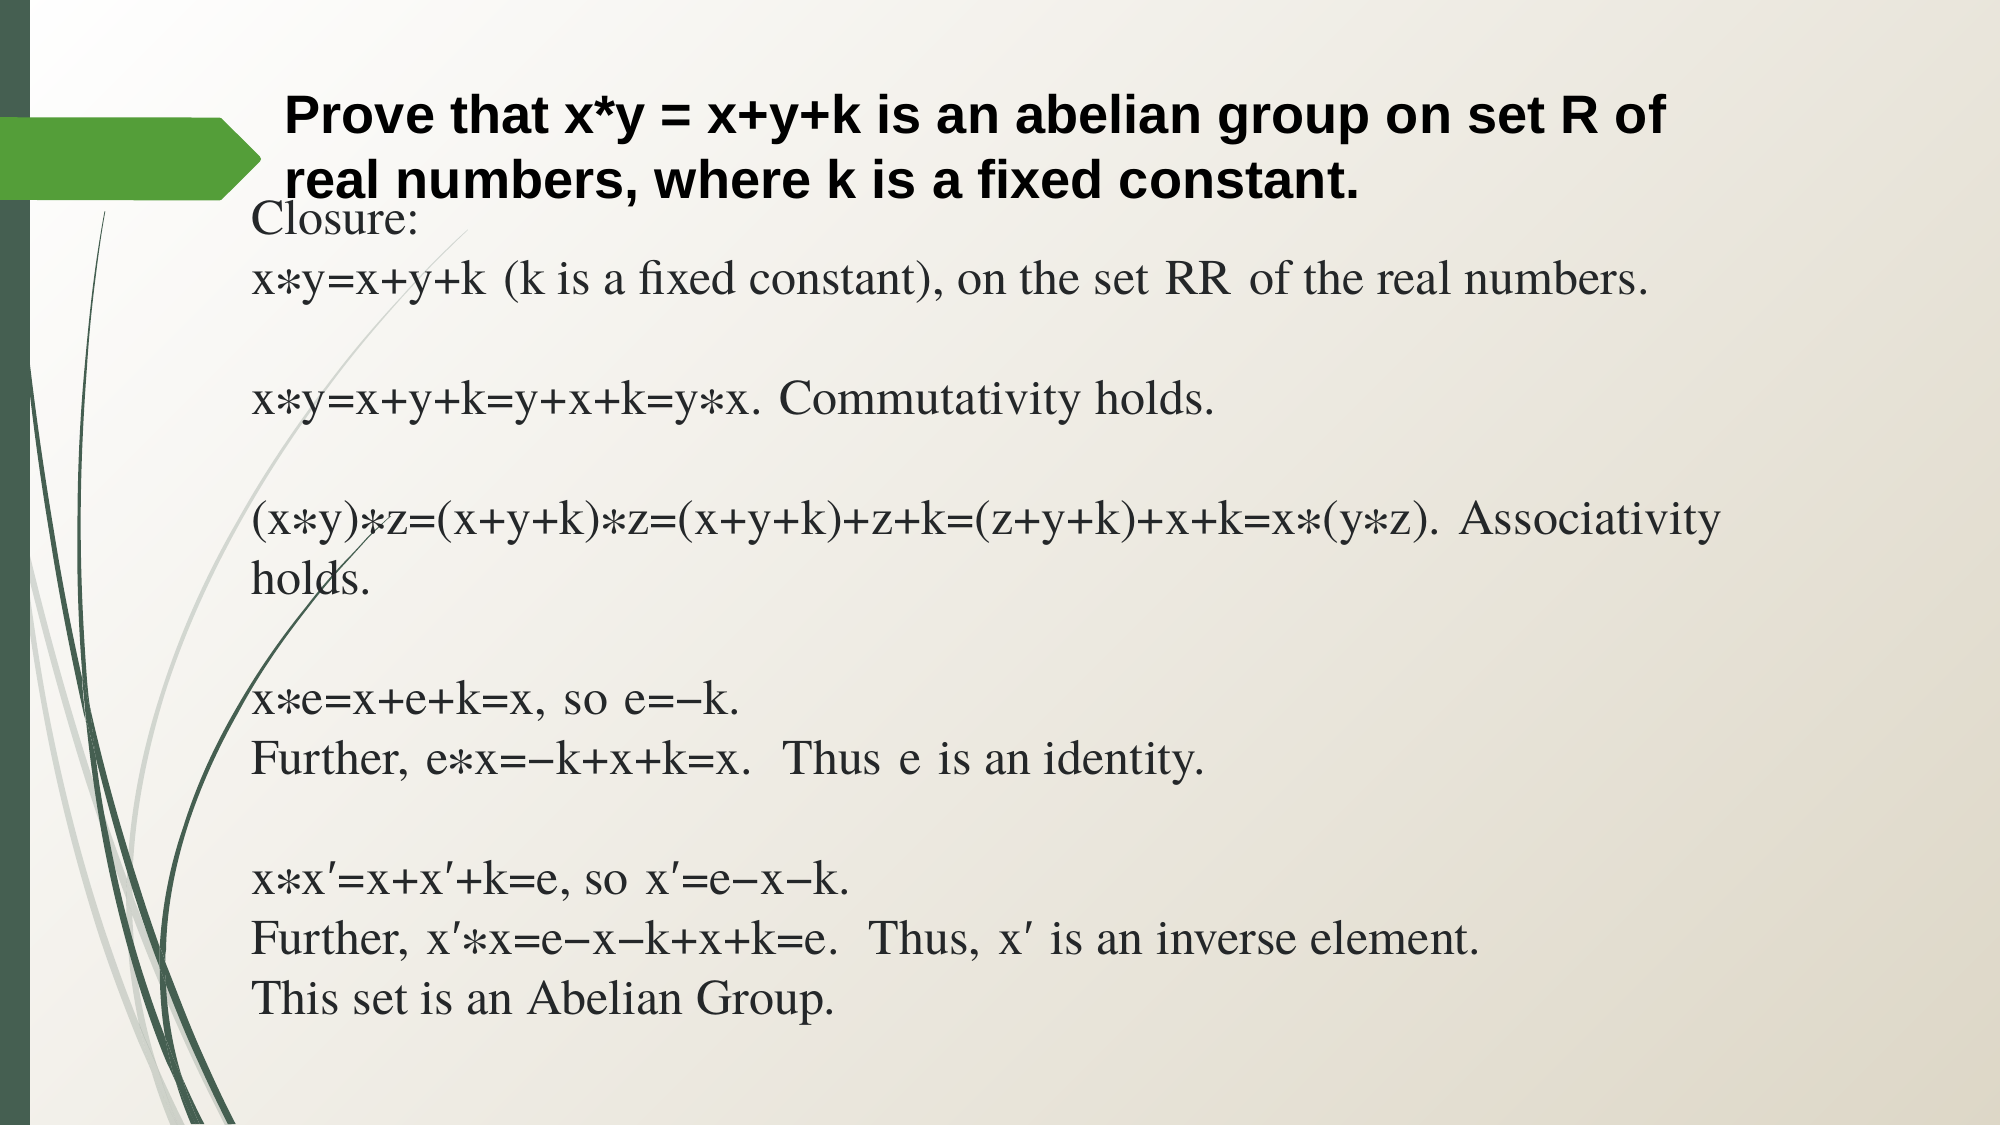

Prove that x*y = x+y+k is an abelian group on set R of real numbers, where k is a fixed constant.
Closure:
x∗y=x+y+k (k is a fixed constant), on the set RR of the real numbers.

x∗y=x+y+k=y+x+k=y∗x. Commutativity holds.

(x∗y)∗z=(x+y+k)∗z=(x+y+k)+z+k=(z+y+k)+x+k=x∗(y∗z). Associativity holds.

x∗e=x+e+k=x, so e=−k.
Further, e∗x=−k+x+k=x.  Thus e is an identity.

x∗x′=x+x′+k=e, so x′=e−x−k.
Further, x′∗x=e−x−k+x+k=e.  Thus, x′ is an inverse element.
This set is an Abelian Group.